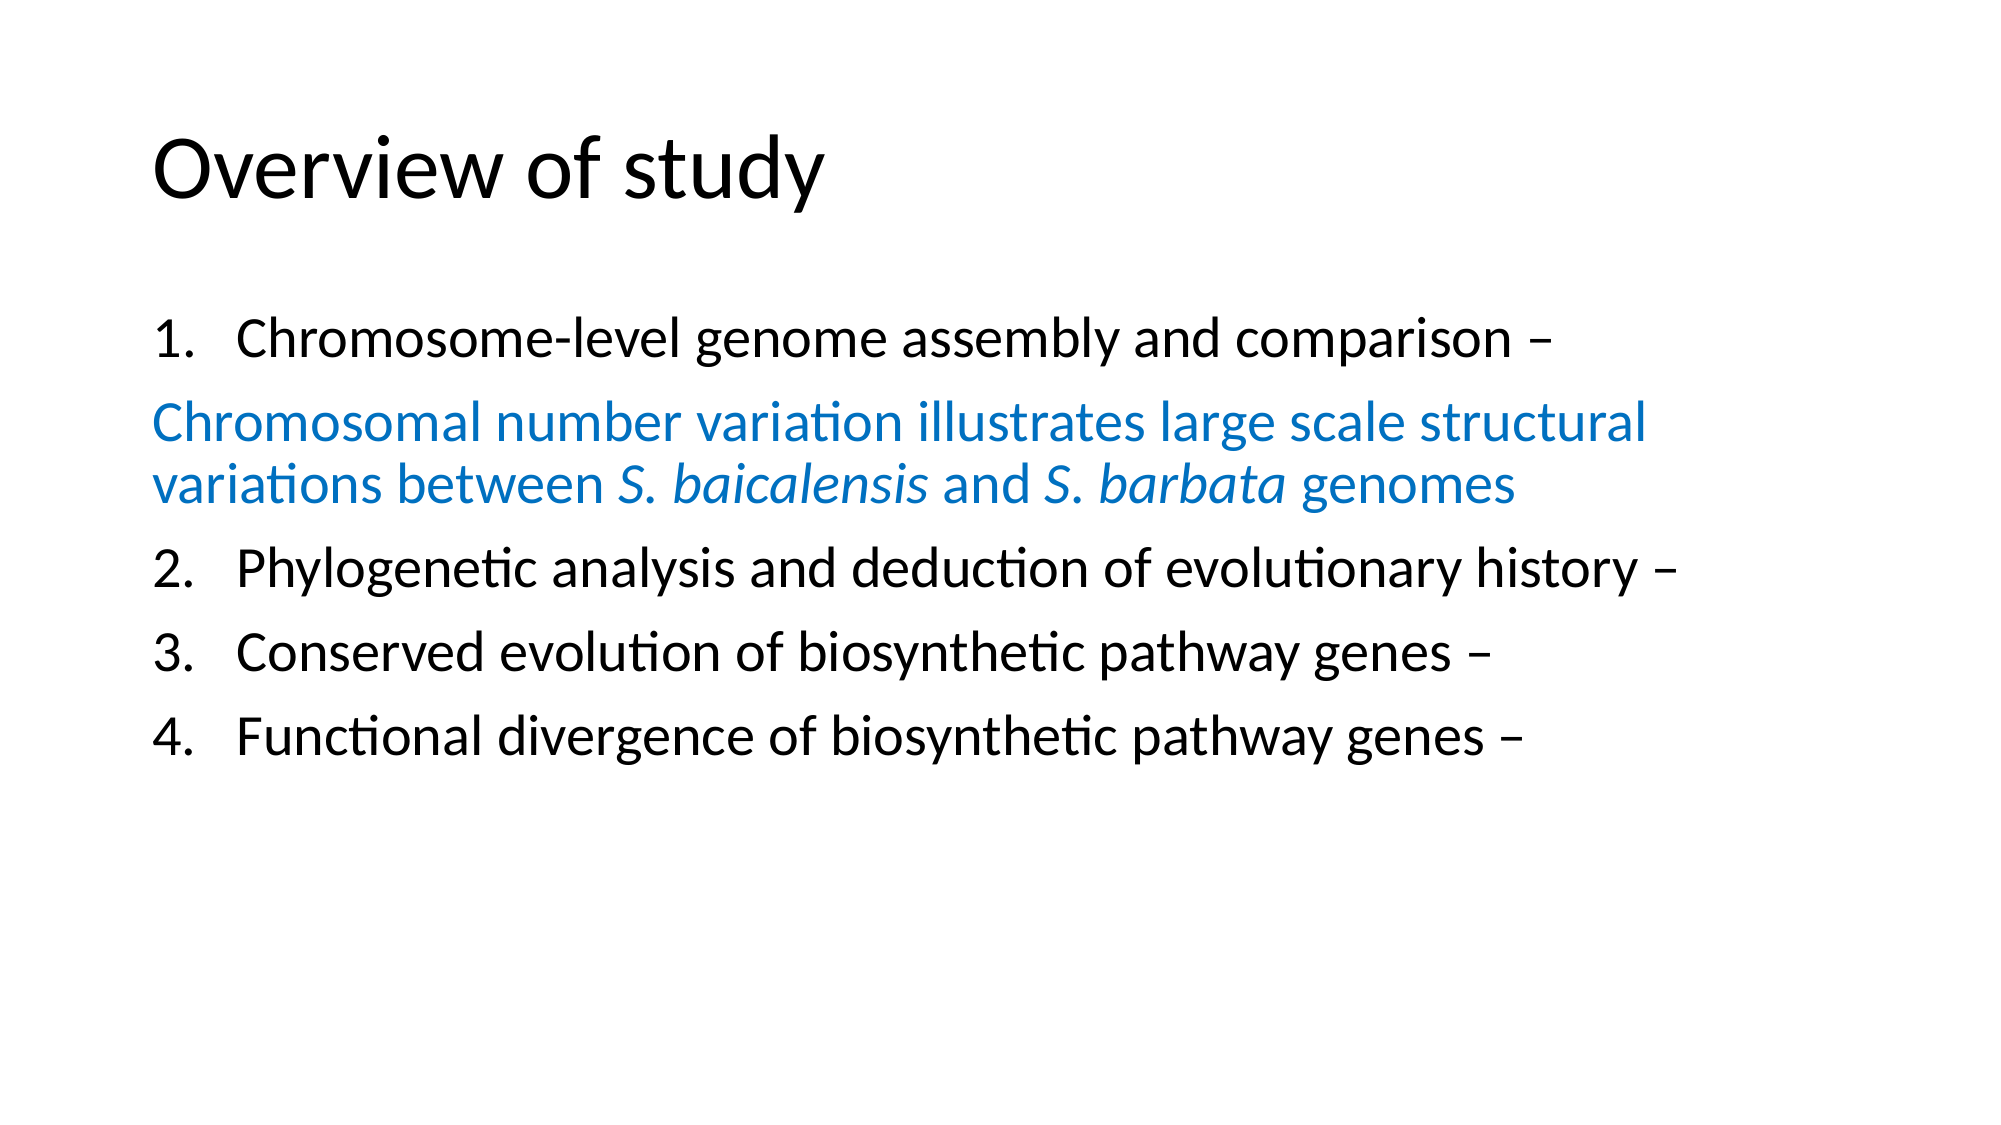

# Overview of study
Chromosome-level genome assembly and comparison –
Chromosomal number variation illustrates large scale structural variations between S. baicalensis and S. barbata genomes
2.   Phylogenetic analysis and deduction of evolutionary history –
3.   Conserved evolution of biosynthetic pathway genes –
4.   Functional divergence of biosynthetic pathway genes –